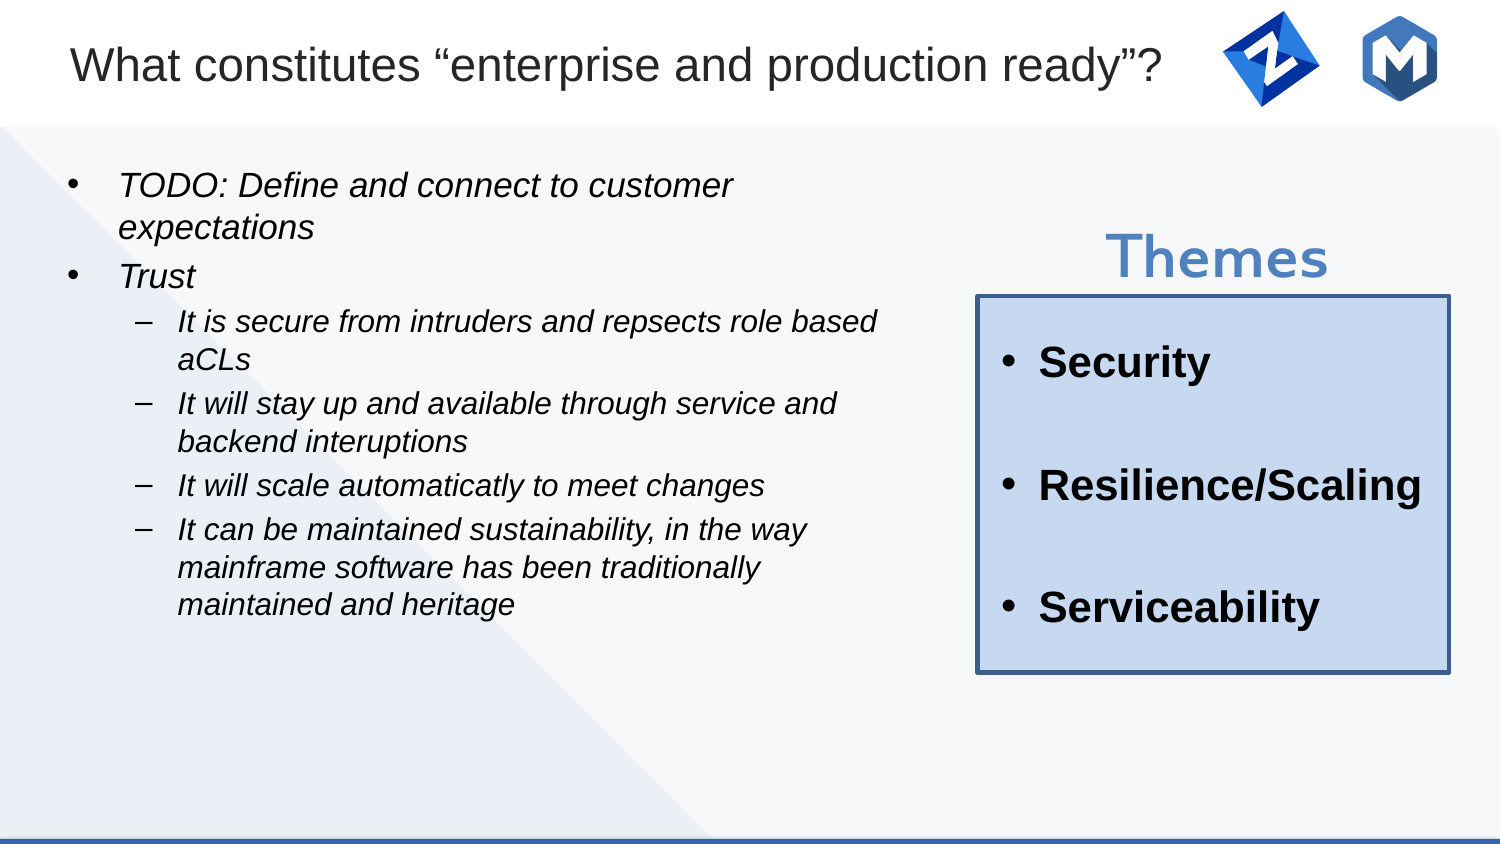

# What constitutes “enterprise and production ready”?
TODO: Define and connect to customer expectations
Trust
It is secure from intruders and repsects role based aCLs
It will stay up and available through service and backend interuptions
It will scale automaticatly to meet changes
It can be maintained sustainability, in the way mainframe software has been traditionally maintained and heritage
Themes

Security
Resilience/Scaling
Serviceability